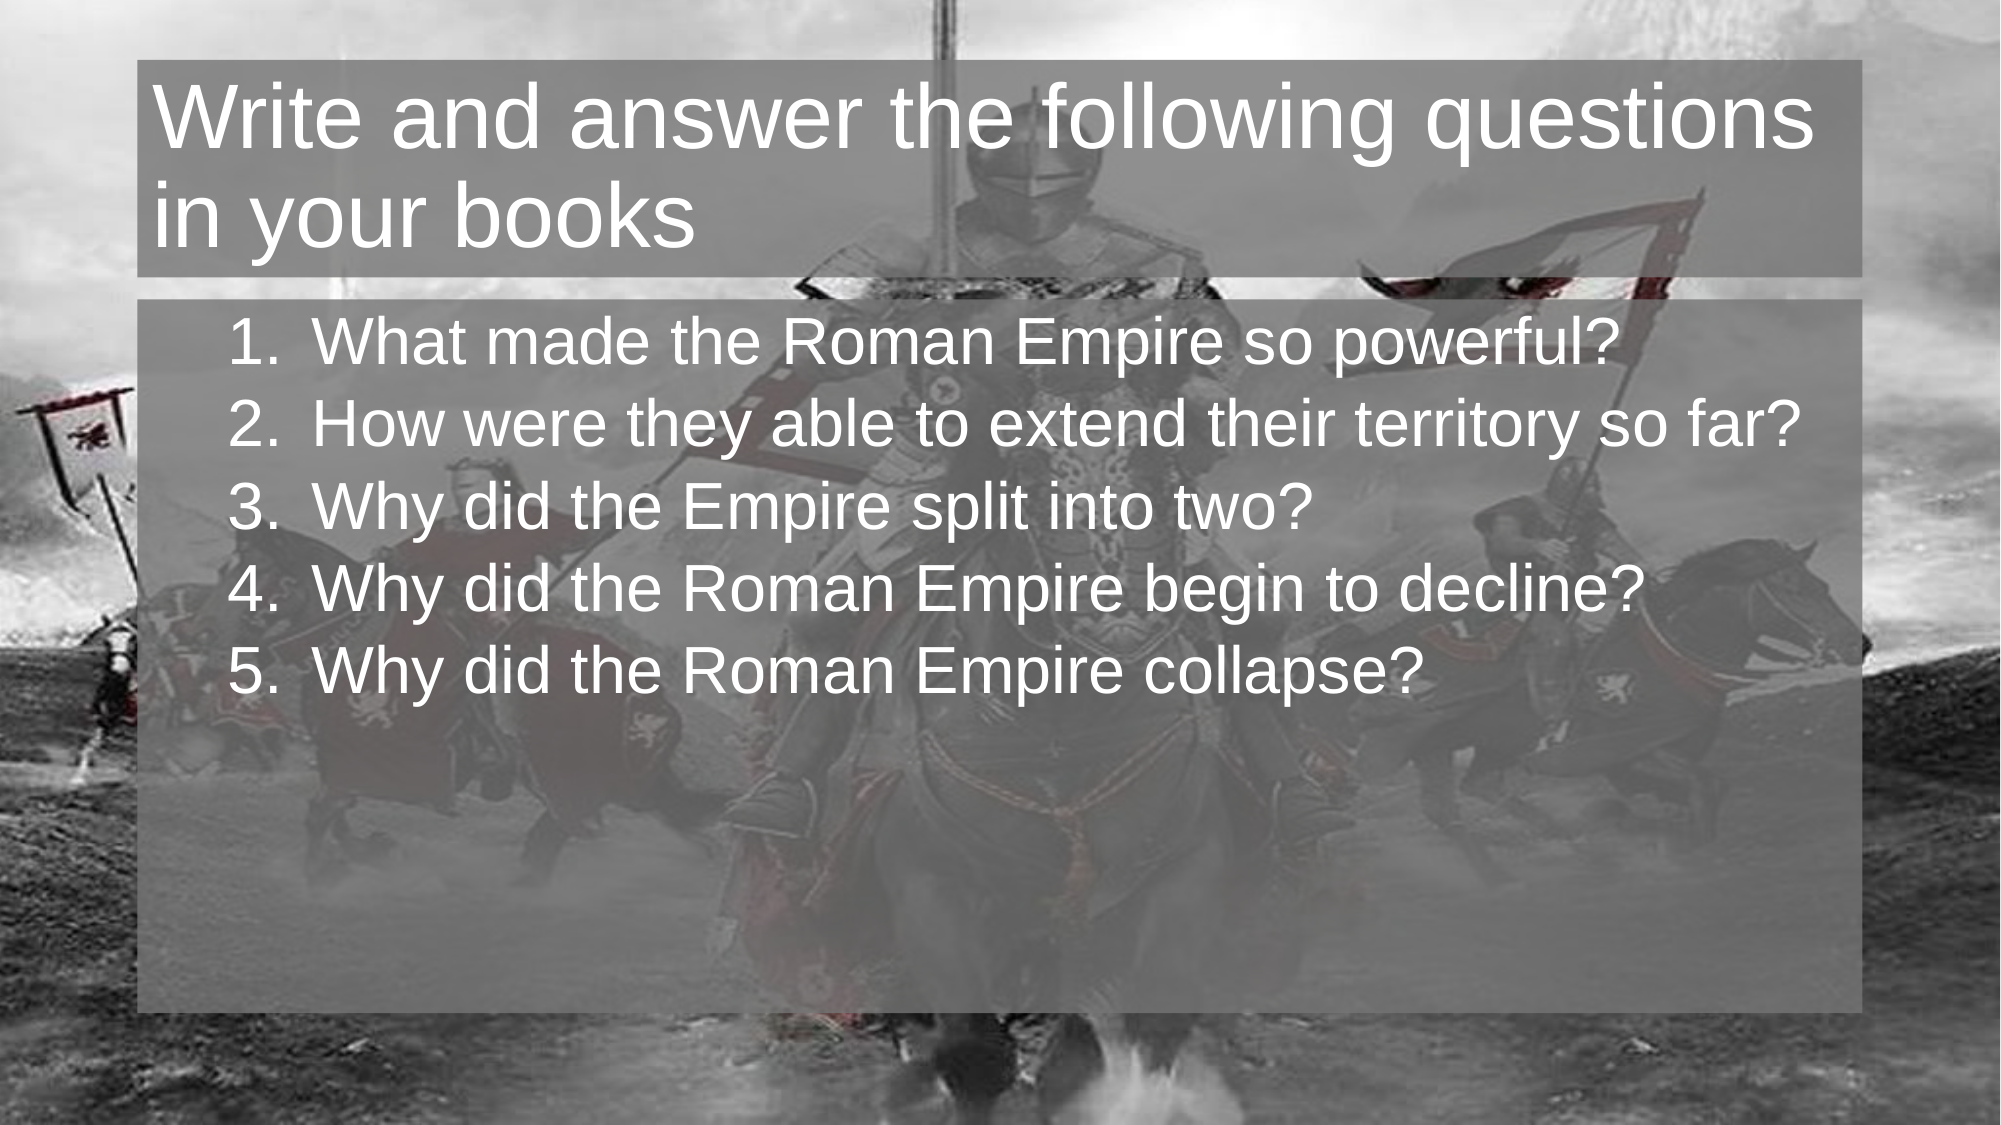

# Write and answer the following questions in your books
What made the Roman Empire so powerful?
How were they able to extend their territory so far?
Why did the Empire split into two?
Why did the Roman Empire begin to decline?
Why did the Roman Empire collapse?